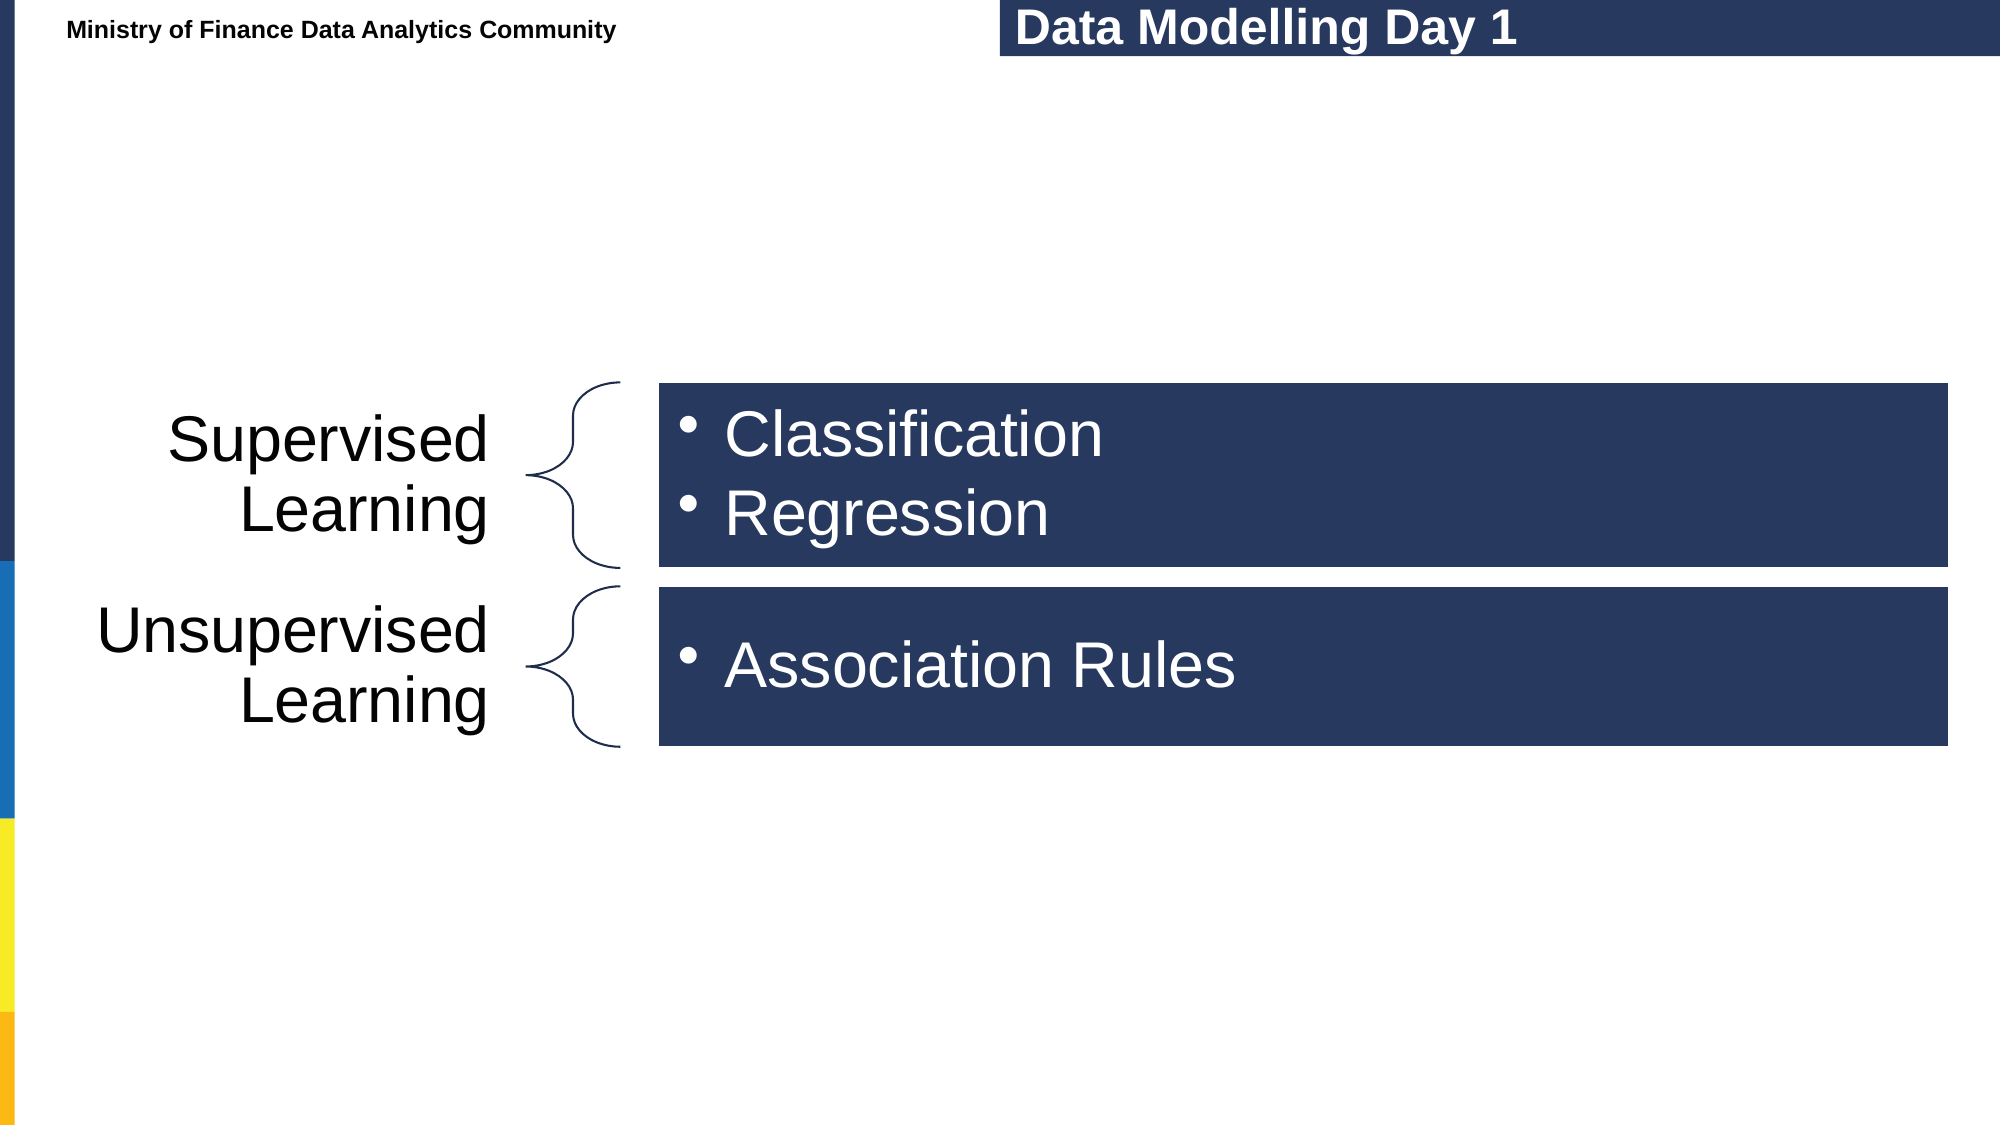

# Data Modelling Day 1
Ministry of Finance Data Analytics Community
Supervised Learning
Classification
Regression
Unsupervised Learning
Association Rules